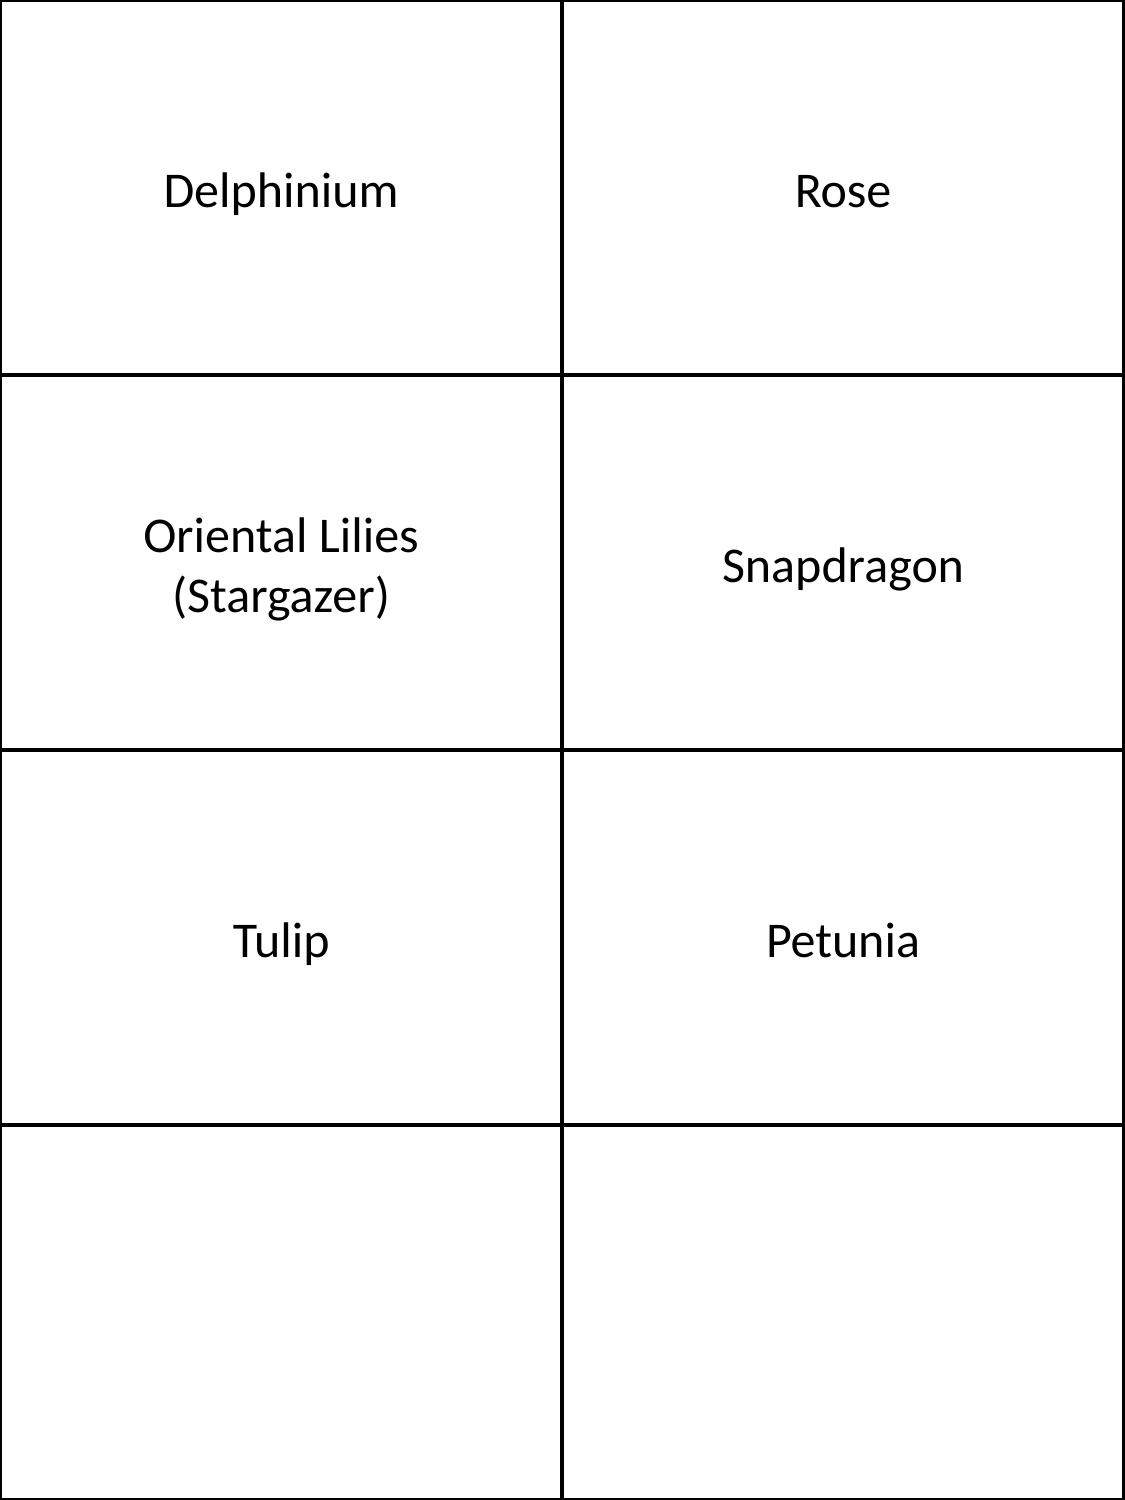

Delphinium
Rose
Oriental Lilies
(Stargazer)
Snapdragon
Tulip
Petunia